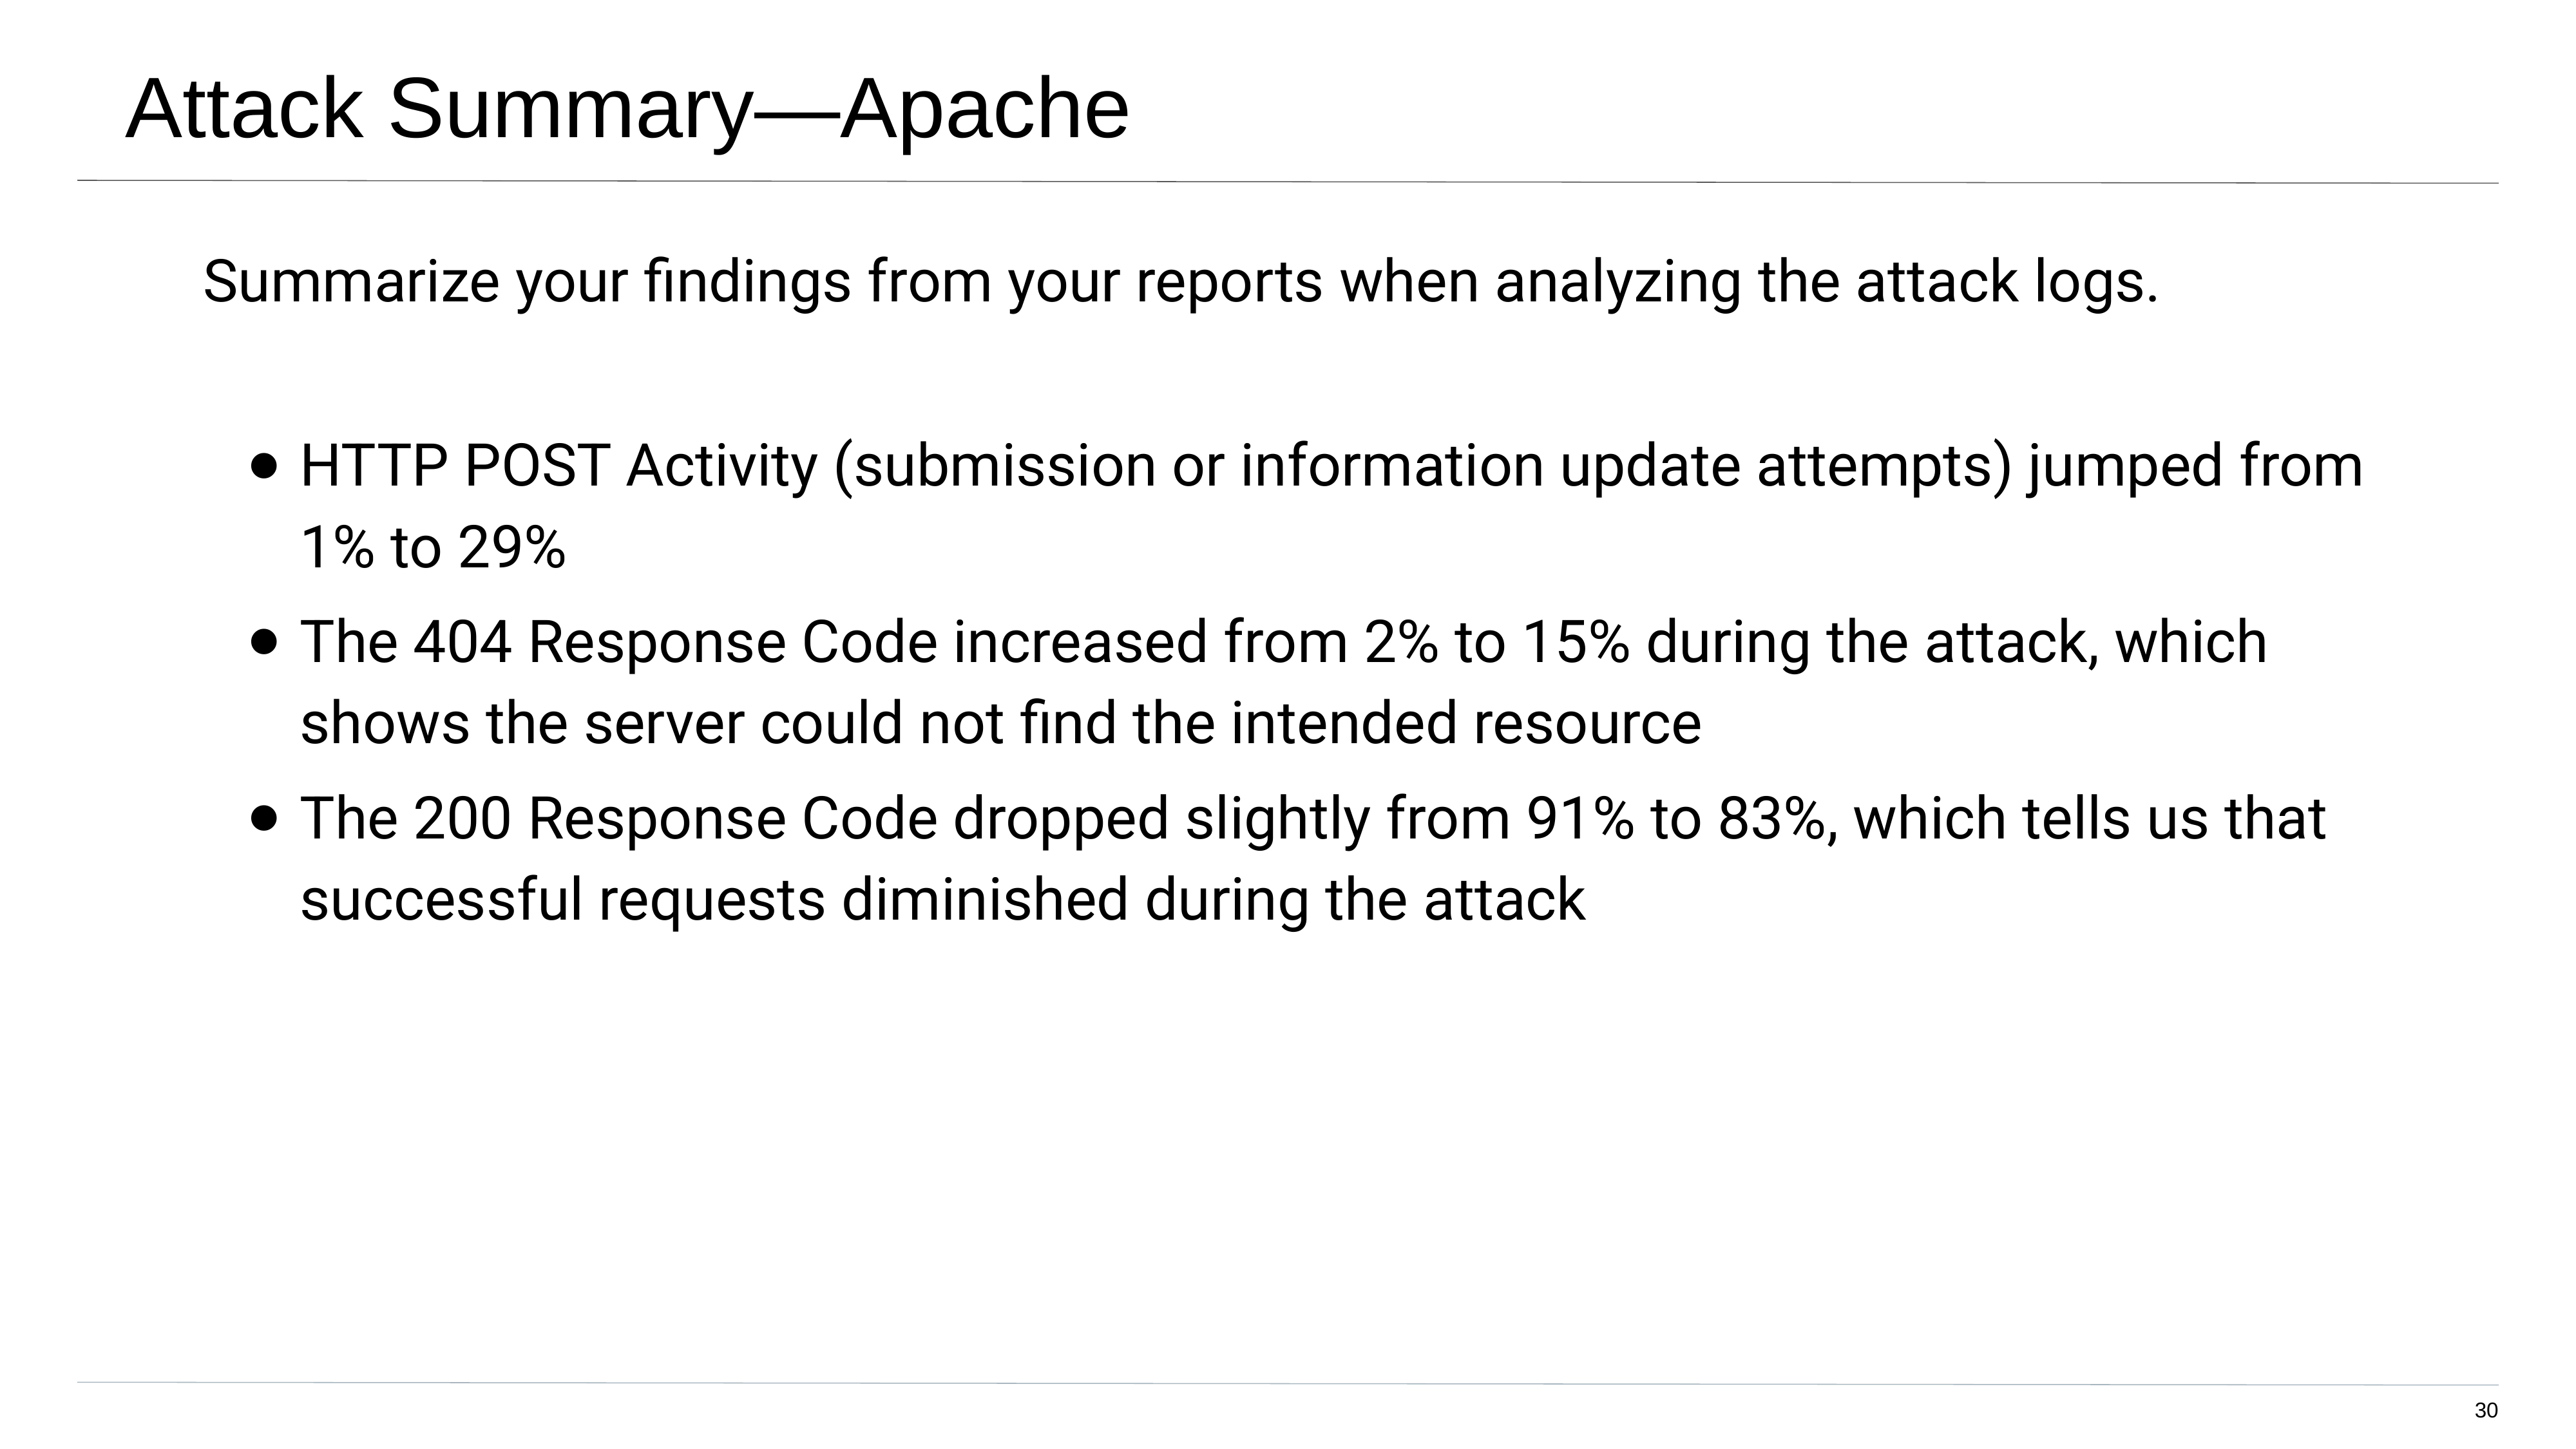

# Attack Summary—Apache
Summarize your findings from your reports when analyzing the attack logs.

HTTP POST Activity (submission or information update attempts) jumped from 1% to 29%
The 404 Response Code increased from 2% to 15% during the attack, which shows the server could not find the intended resource
The 200 Response Code dropped slightly from 91% to 83%, which tells us that successful requests diminished during the attack

30